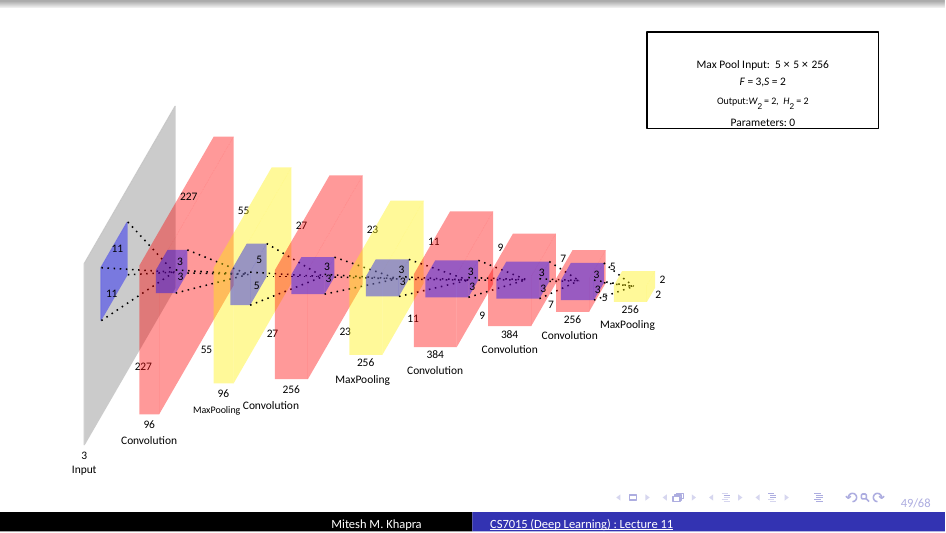

Max Pool Input:  5 × 5 × 256
F = 3,S = 2
Output:W2 = 2,  H2 = 2
Parameters: 0

227
55

27
23

11

9
11

7

5

3
5
3

3

3
3

3
3

3
3

3
2
2
3
3
5
11
5
7
256
9
11
256
MaxPooling
23
384
Convolution
27
Convolution
55
384
Convolution
256
227
MaxPooling
256
96
MaxPooling Convolution
96
Convolution
3
Input
49/68

Mitesh M. Khapra
CS7015 (Deep Learning) : Lecture 11